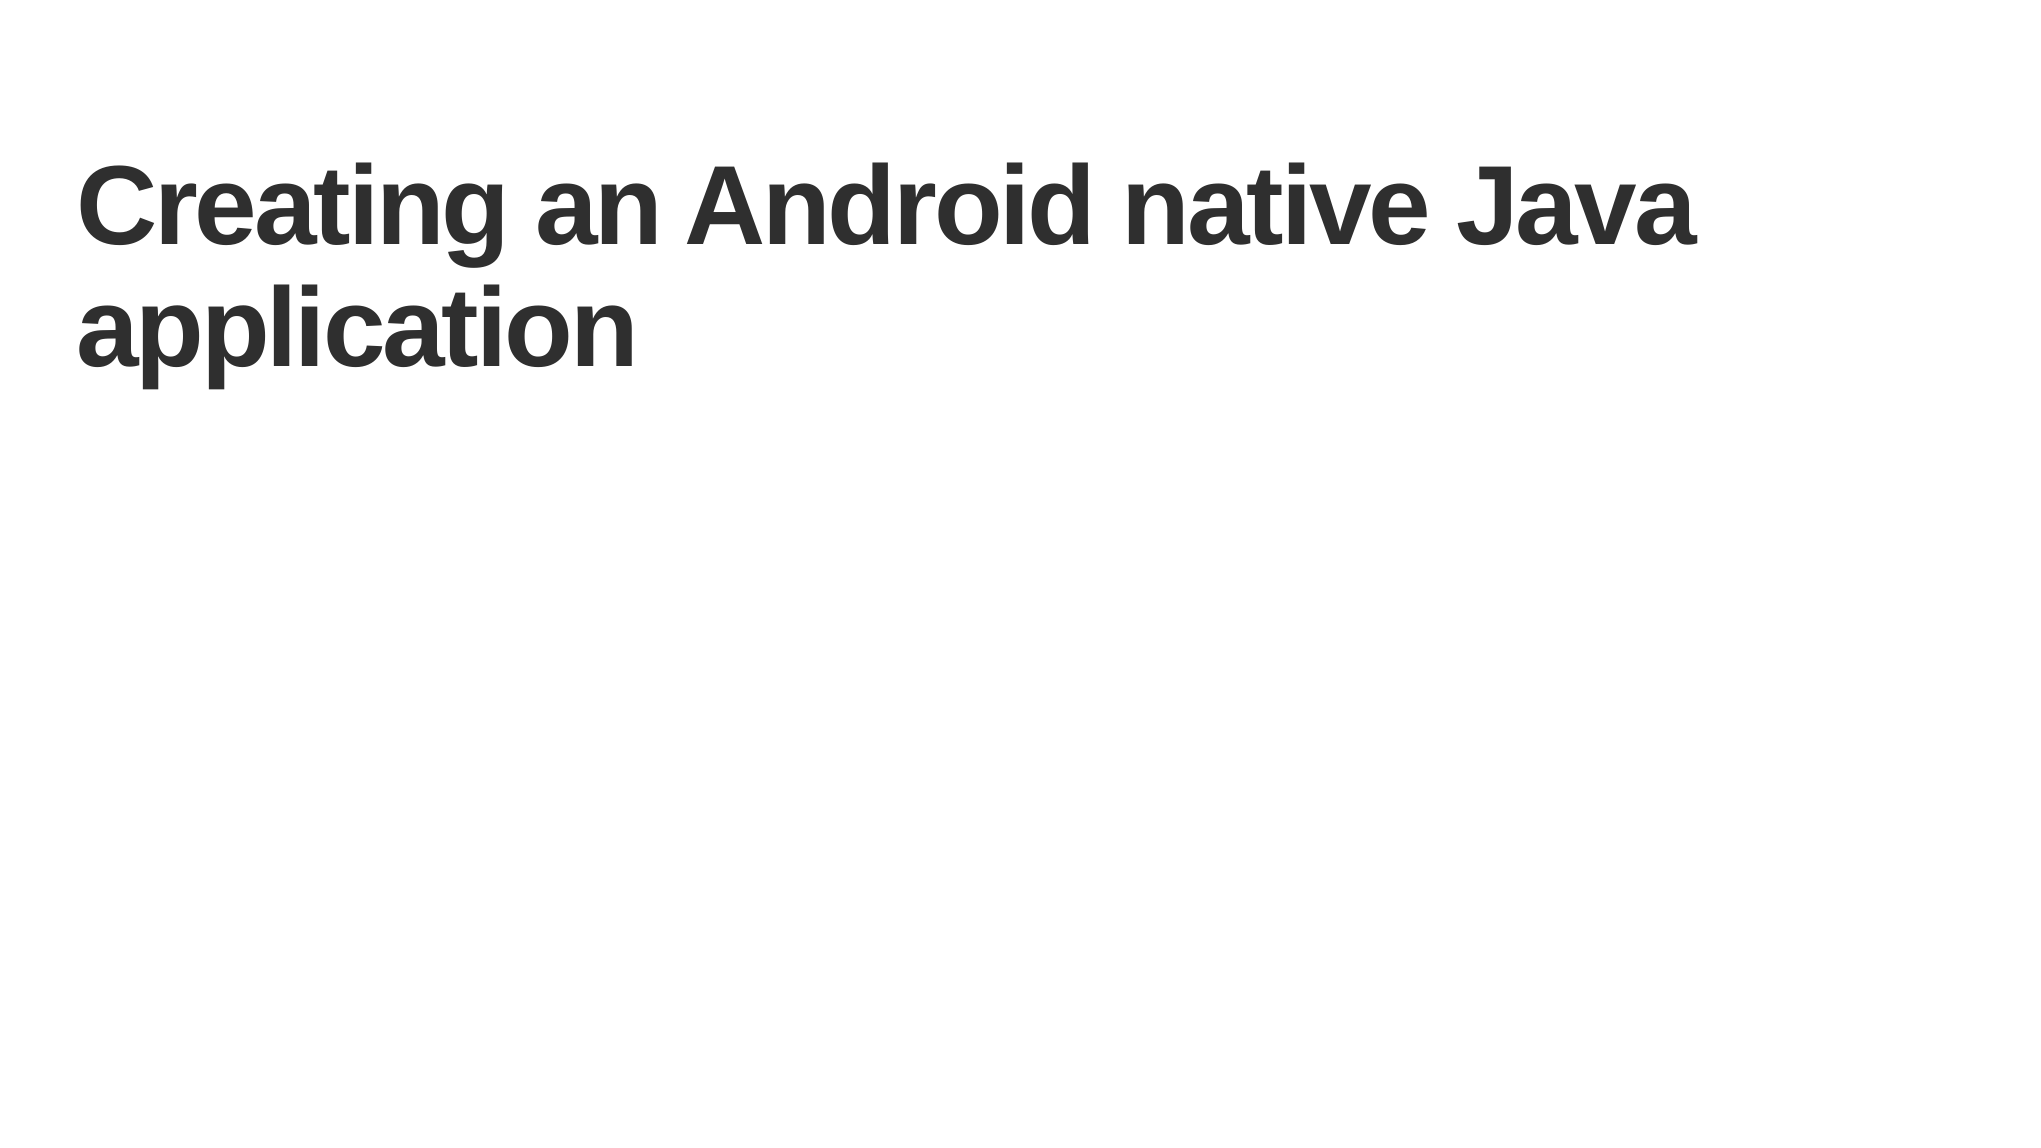

# Creating an Android native Java application